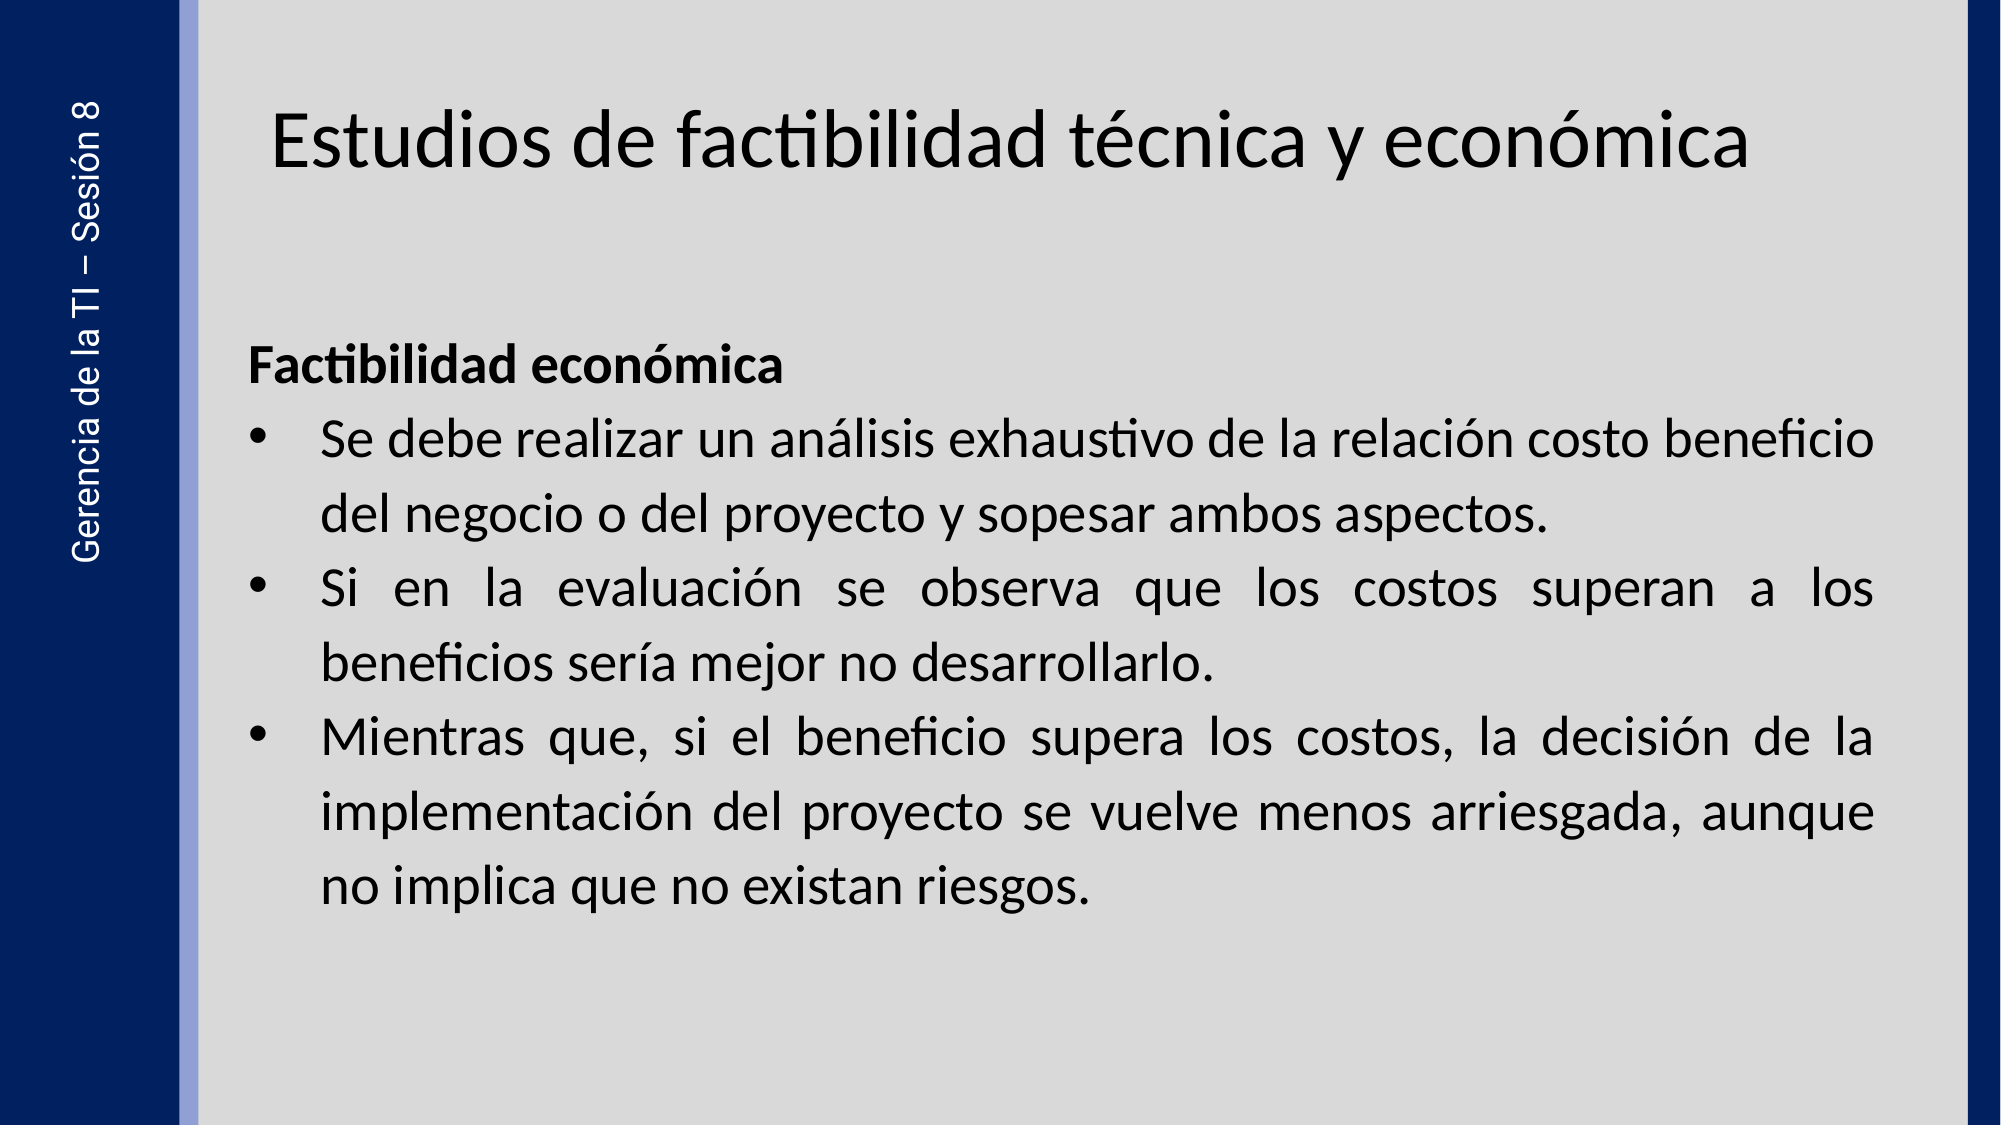

Estudios de factibilidad técnica y económica
Factibilidad económica
Se debe realizar un análisis exhaustivo de la relación costo beneficio del negocio o del proyecto y sopesar ambos aspectos.
Si en la evaluación se observa que los costos superan a los beneficios sería mejor no desarrollarlo.
Mientras que, si el beneficio supera los costos, la decisión de la implementación del proyecto se vuelve menos arriesgada, aunque no implica que no existan riesgos.
Gerencia de la TI – Sesión 8